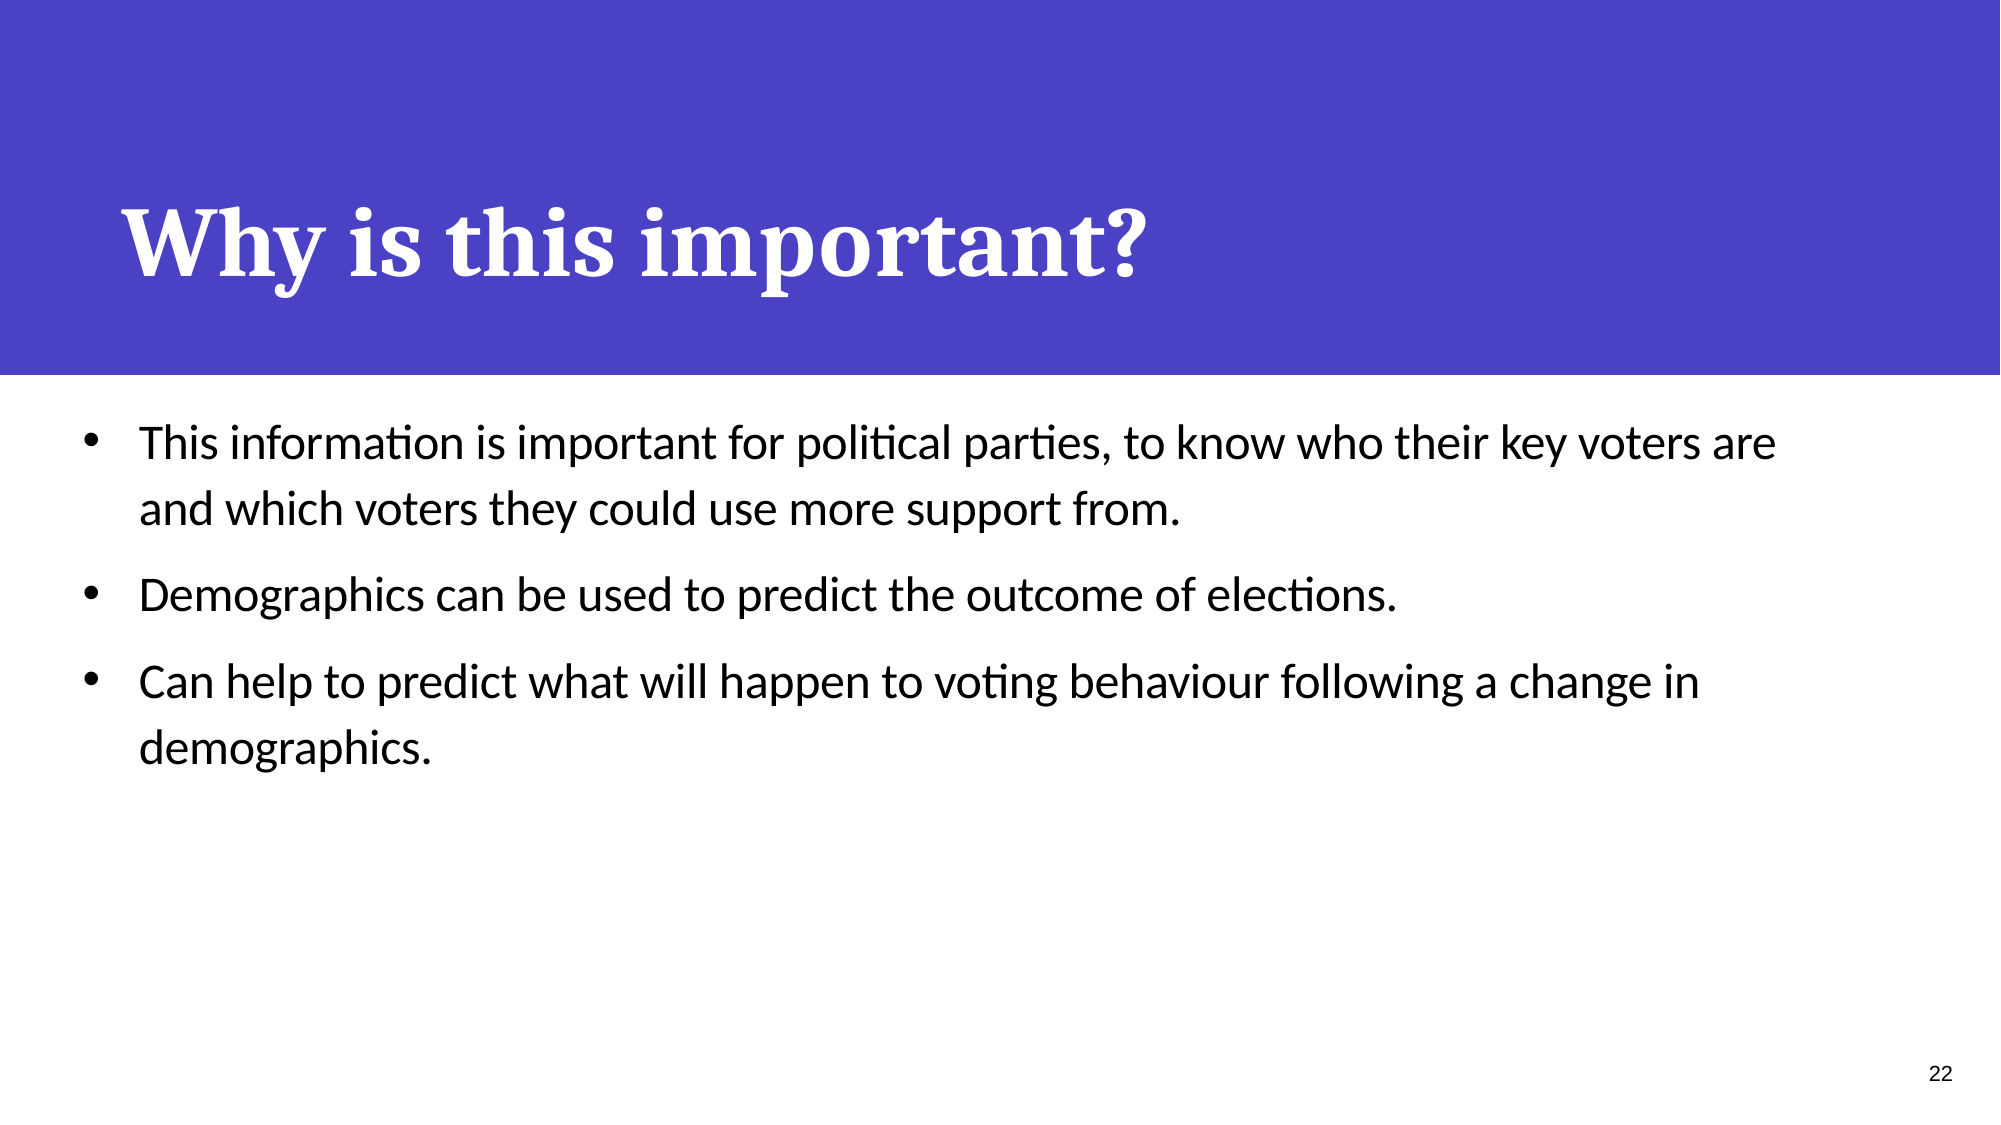

# Why is this important?
This information is important for political parties, to know who their key voters are and which voters they could use more support from.
Demographics can be used to predict the outcome of elections.
Can help to predict what will happen to voting behaviour following a change in demographics.
Do demographics determine our voting behaviour?
22